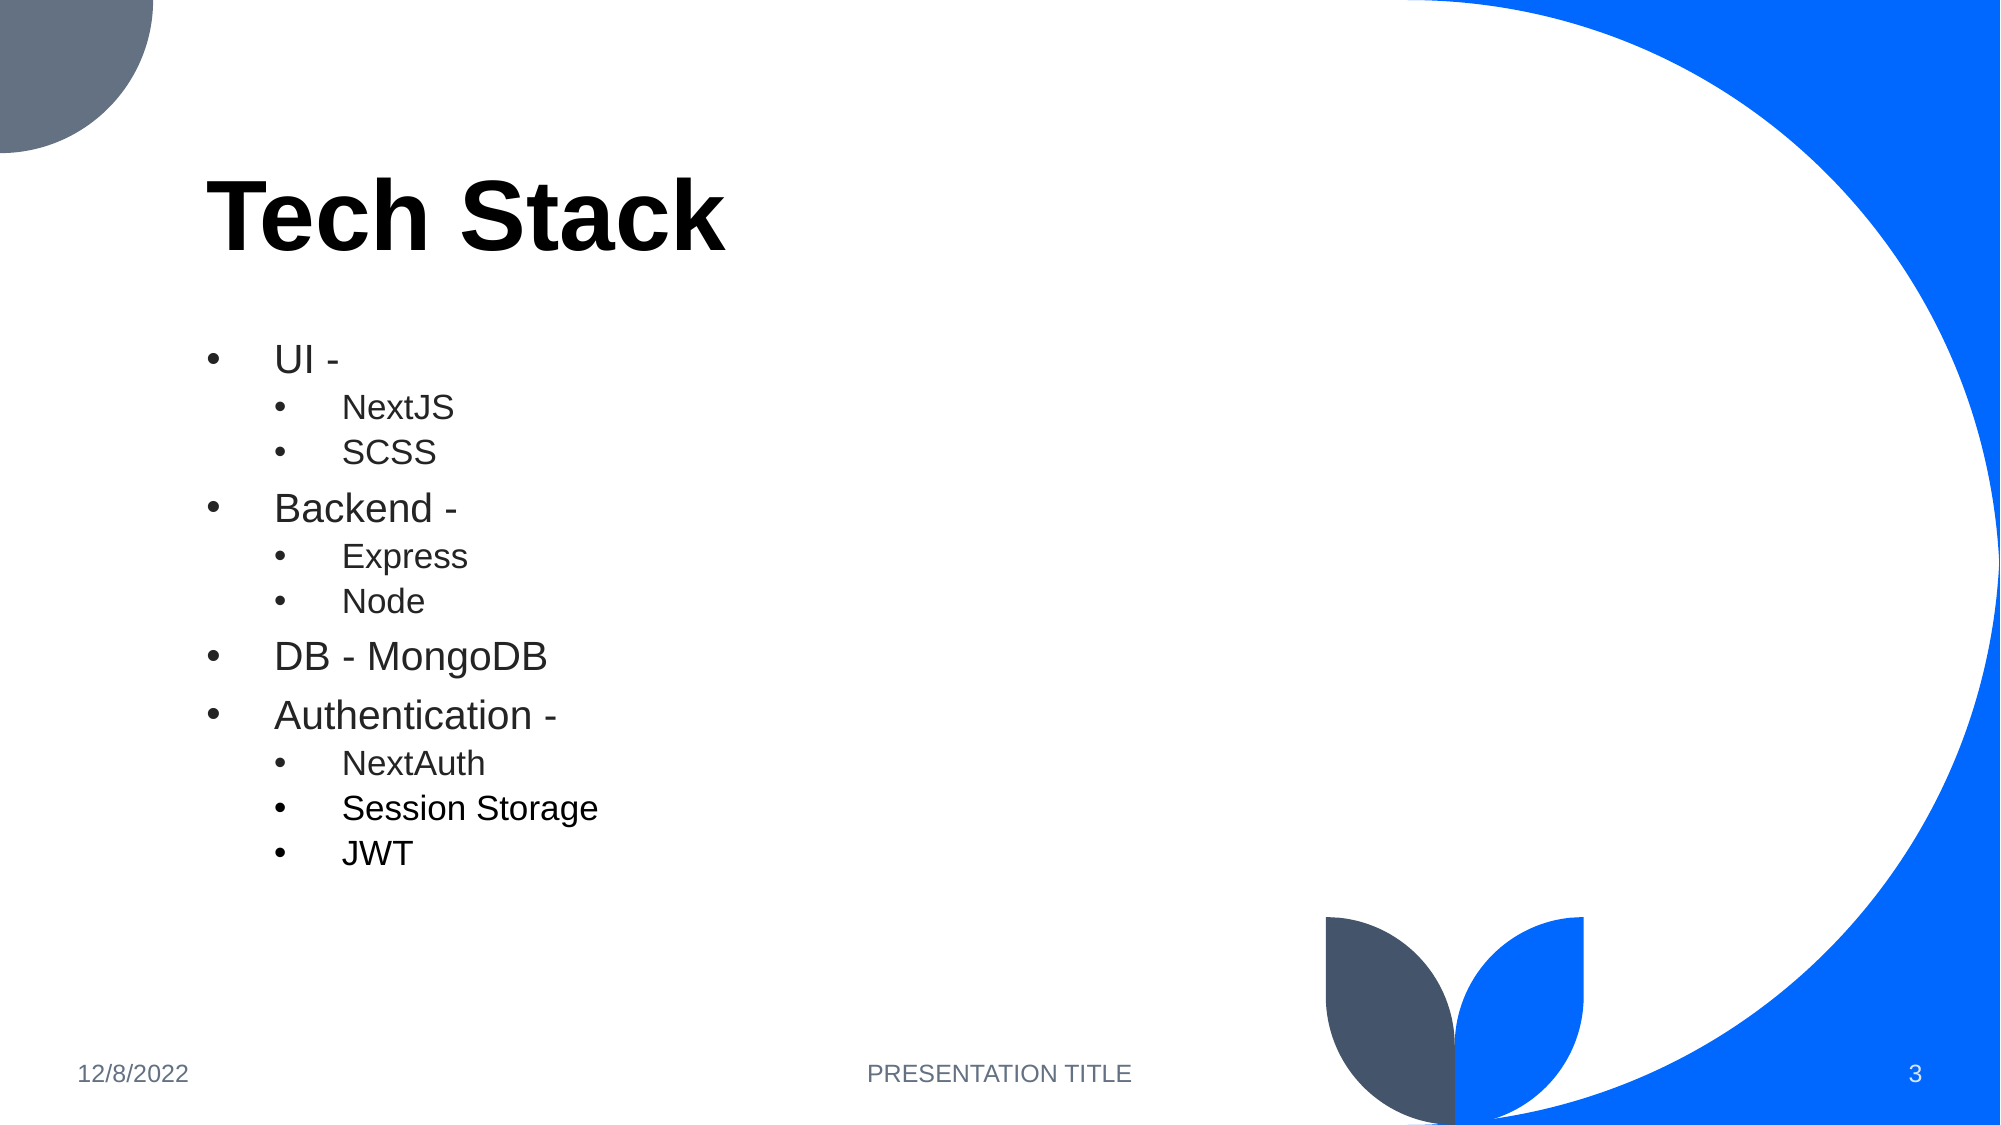

# Tech Stack
UI -
NextJS
SCSS
Backend -
Express
Node
DB - MongoDB
Authentication -
NextAuth
Session Storage
JWT
12/8/2022
PRESENTATION TITLE
3